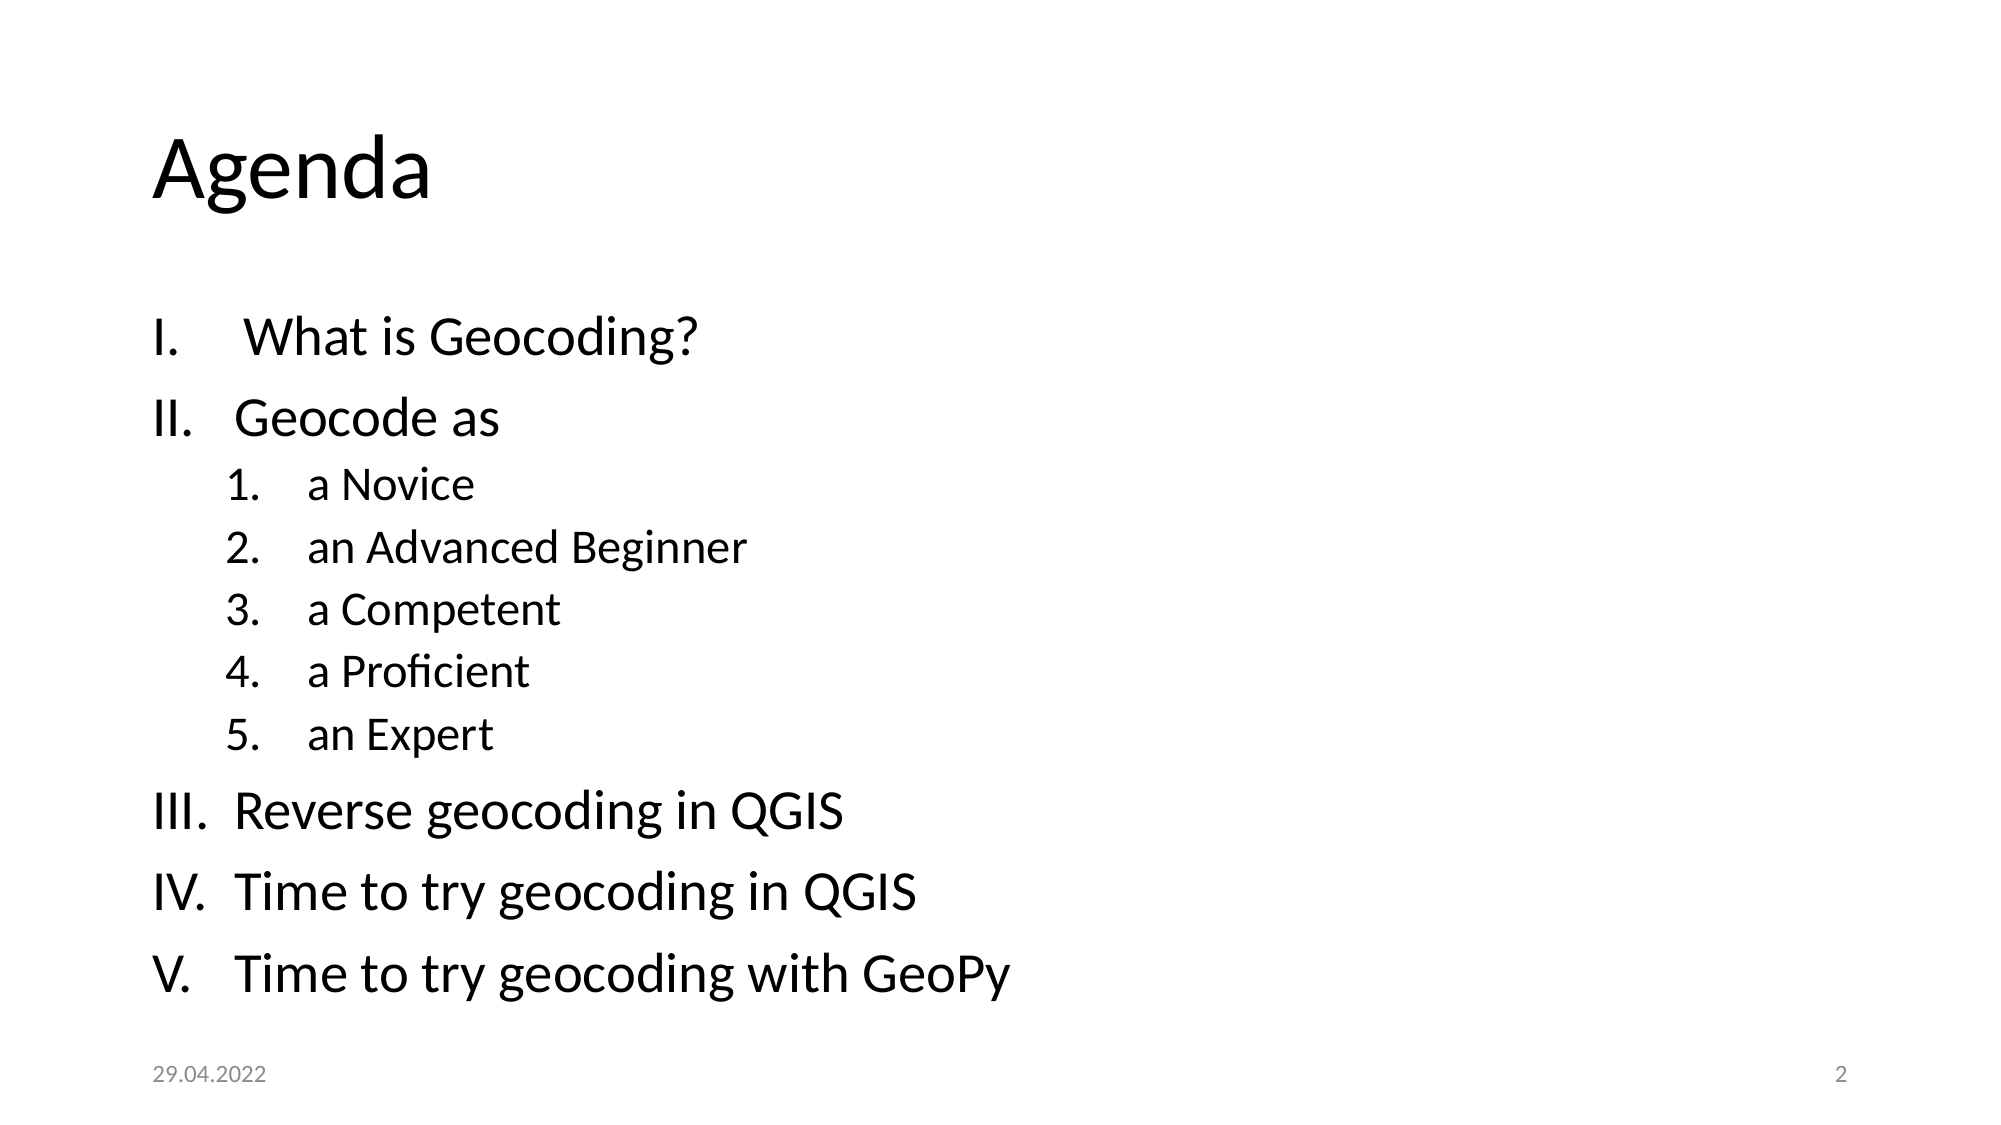

# Agenda
What is Geocoding?
Geocode as
a Novice
an Advanced Beginner
a Competent
a Proficient
an Expert
Reverse geocoding in QGIS
Time to try geocoding in QGIS
Time to try geocoding with GeoPy
29.04.2022
2